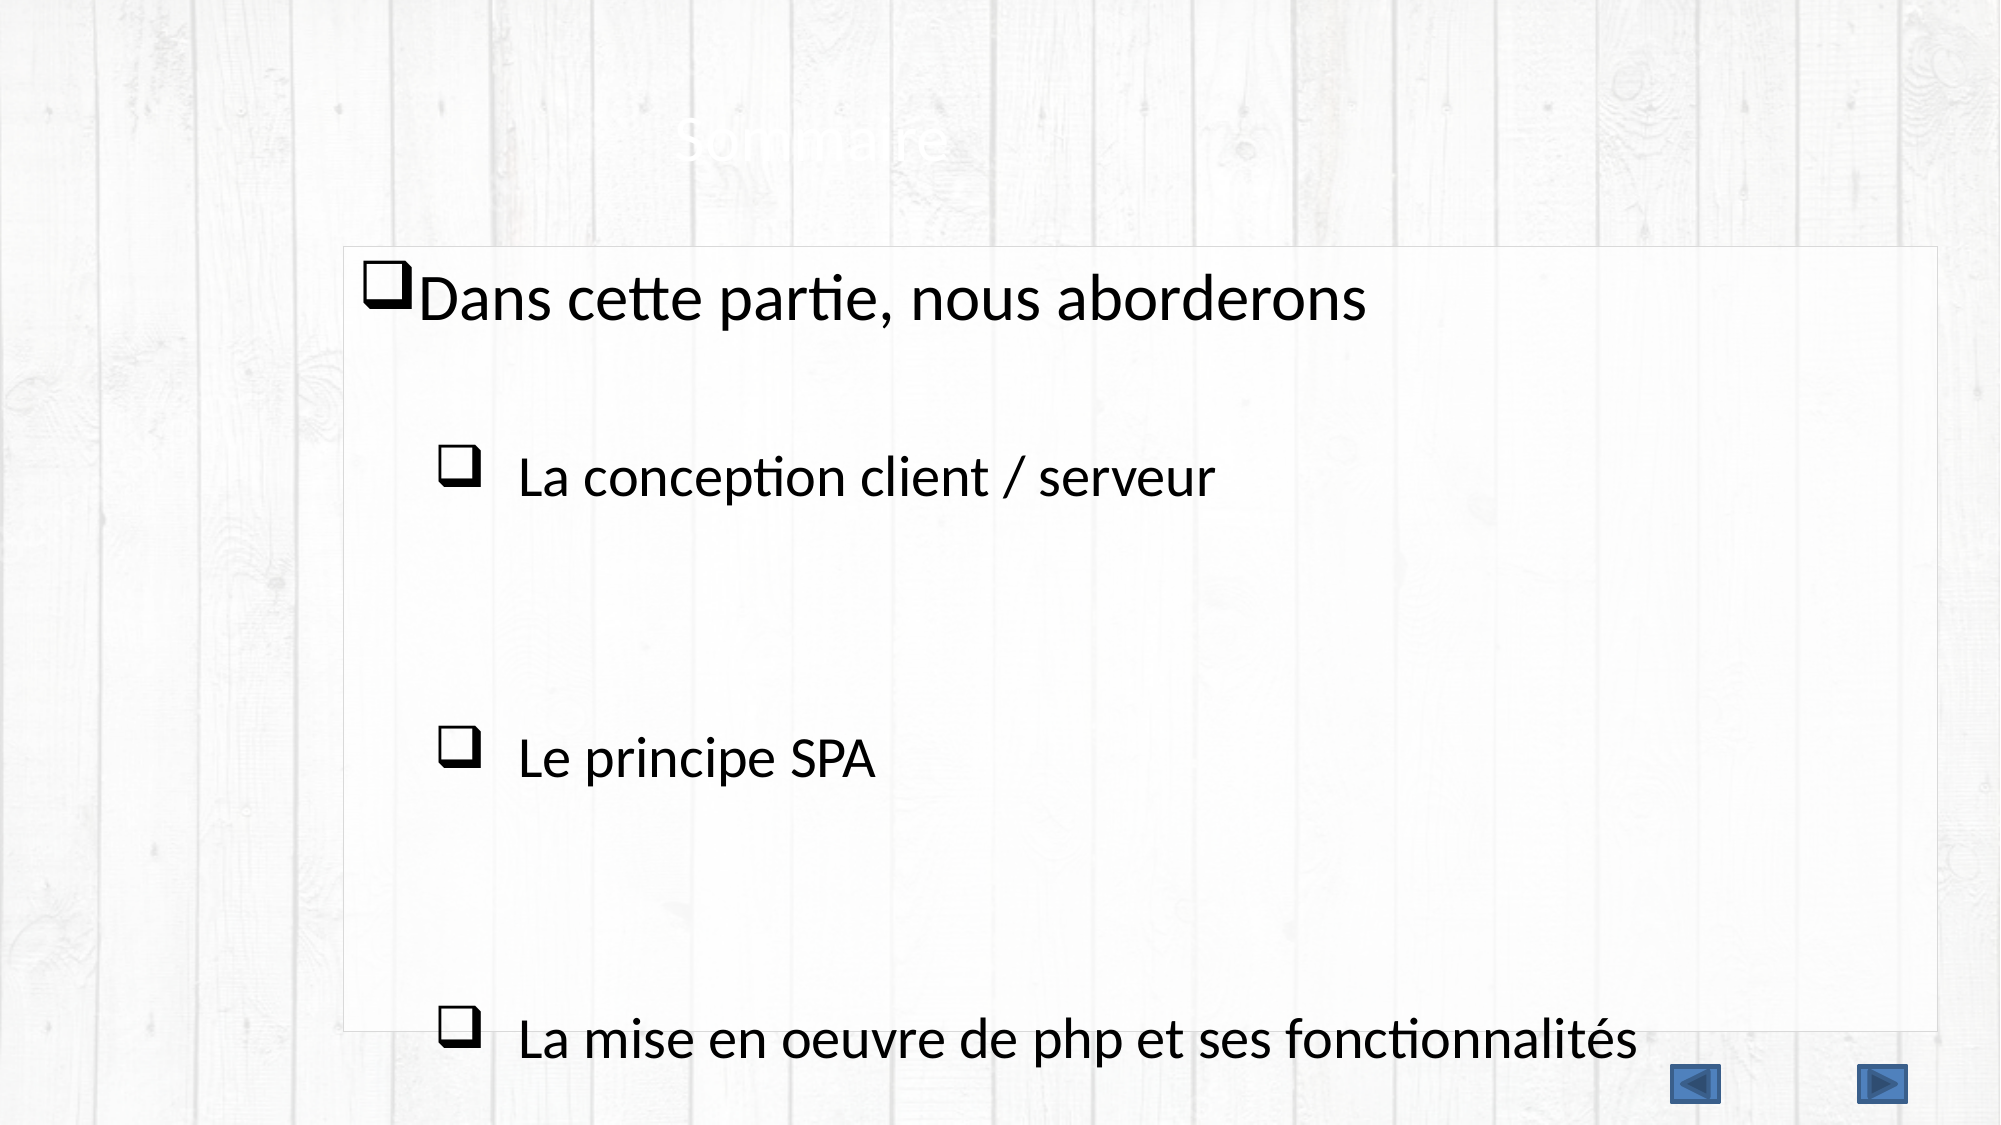

# Sommaire
Dans cette partie, nous aborderons

La conception client / serveur

Le principe SPA

La mise en oeuvre de php et ses fonctionnalités